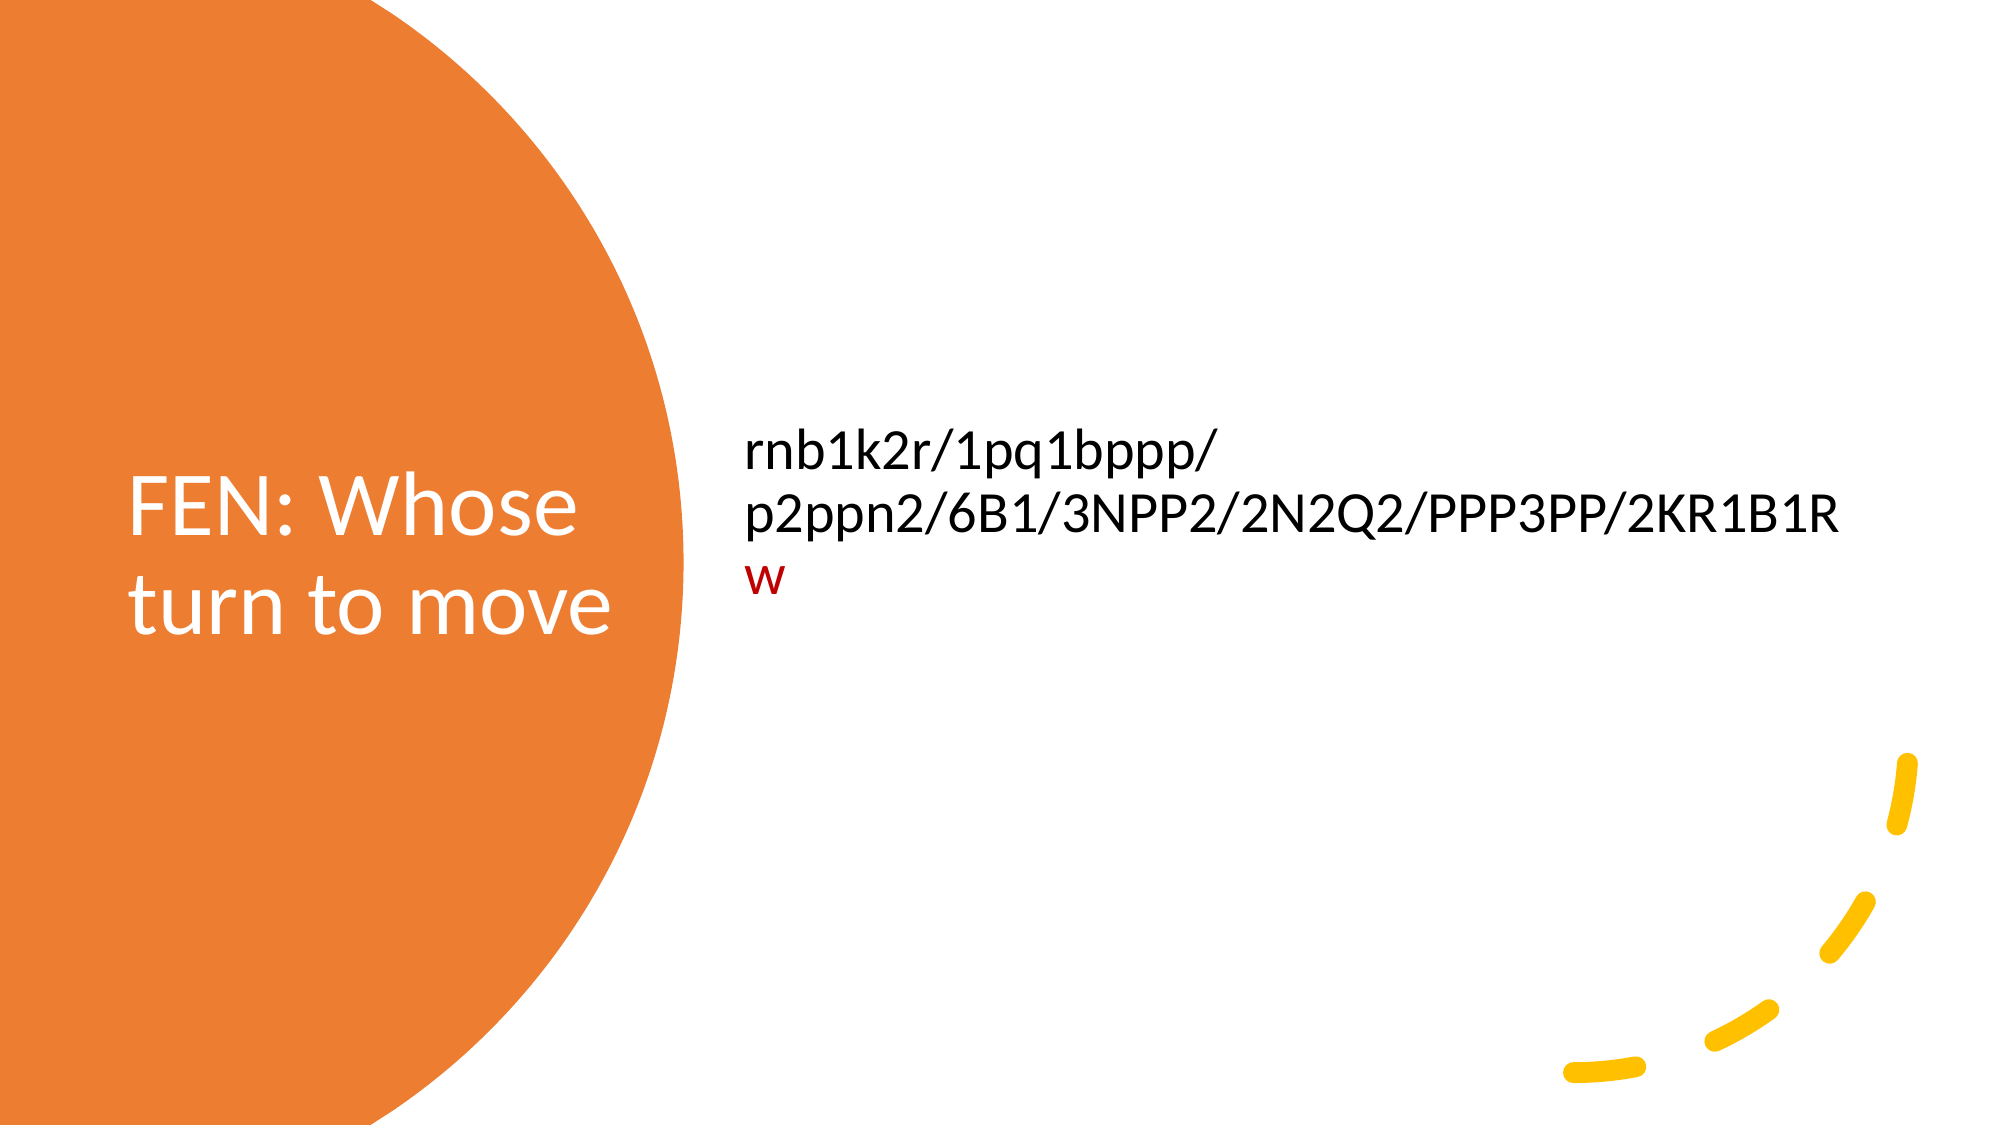

rnb1k2r/1pq1bppp/p2ppn2/6B1/3NPP2/2N2Q2/PPP3PP/2KR1B1R w

# FEN: Whose turn to move